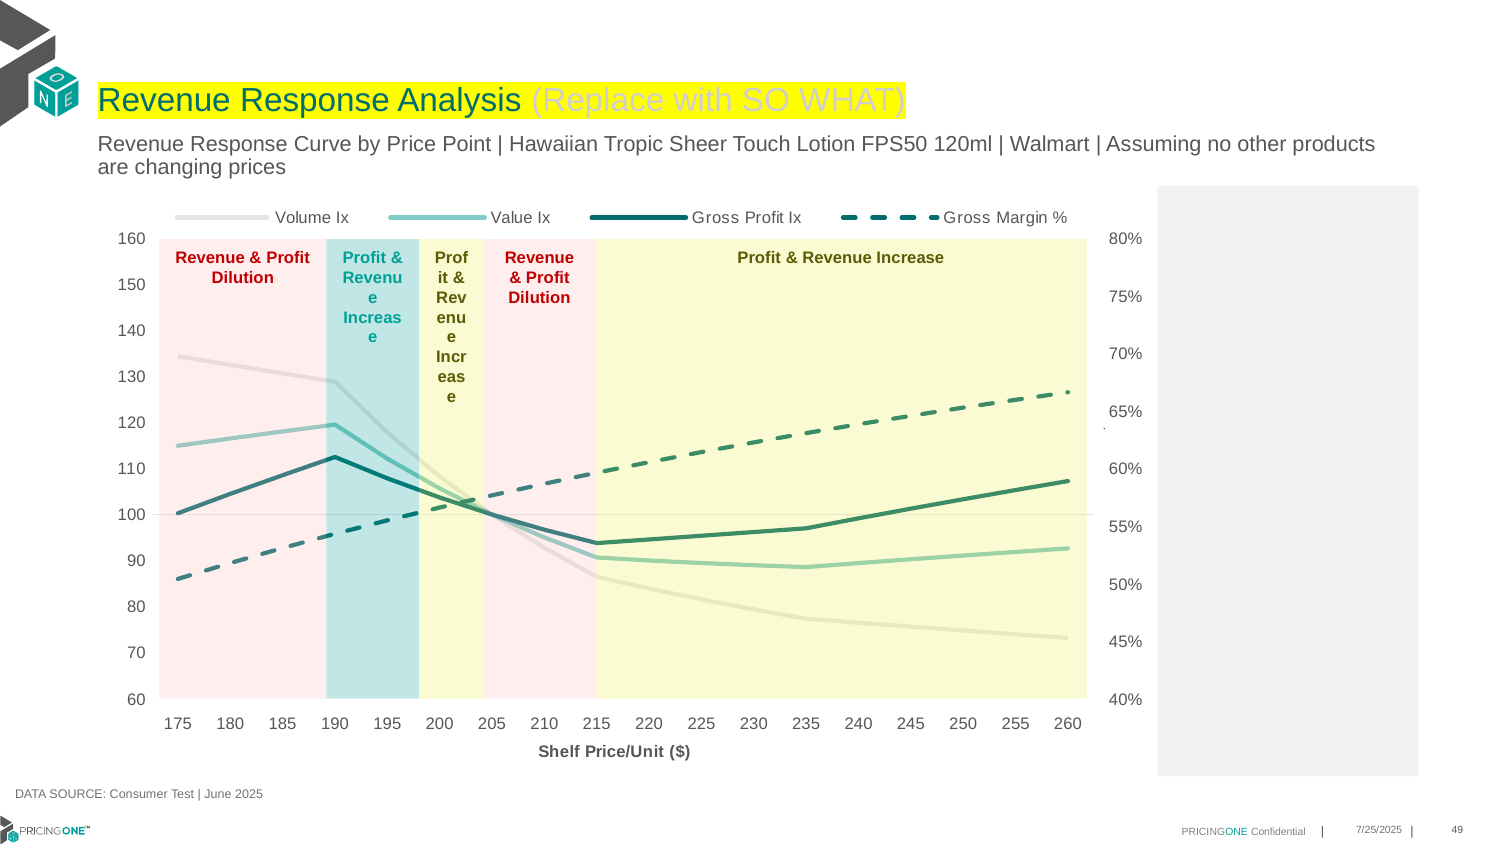

# Revenue Response Analysis (Replace with SO WHAT)

Revenue Response Curve by Price Point | Hawaiian Tropic Sheer Touch Lotion FPS50 120ml | Walmart | Assuming no other products are changing prices

### Chart:

| Category | Volume Ix | Value Ix | Gross Profit Ix | Gross Margin % |
|---|---|---|---|---|
| 175 | 134.38477132114068 | 114.9419166324249 | 100.2838687196161 | 0.5041368128234104 |
| 180 | 132.50093833352864 | 116.52475222540689 | 104.48188064131556 | 0.5179107902449822 |
| 185 | 130.65933638982216 | 118.05379288481828 | 108.55563490437348 | 0.5309402283464691 |
| 190 | 128.85876907425887 | 119.53108505963277 | 112.50944507588414 | 0.543283906547878 |
| 195 | 117.83435834517779 | 112.14506597356464 | 107.86731139102645 | 0.5549945756107526 |
| 200 | 108.28820997060342 | 105.6728610158642 | 103.70841809786155 | 0.566119711220484 |
| 205 | 100.0 | 100.0 | 100.0 | 0.576702157288277 |
| 210 | 92.78553543201443 | 95.02808108410024 | 96.70967861616064 | 0.5867806773528417 |
| 215 | 86.49407149781565 | 90.67622459924007 | 93.81019290740558 | 0.5963904290423107 |
| 220 | 83.94457663498342 | 90.02976862443278 | 94.59528431418552 | 0.6055633738368036 |
| 225 | 81.59237464469055 | 89.47668597586697 | 95.39539509823405 | 0.6143286321959858 |
| 230 | 79.41229983022087 | 89.00302079171156 | 96.20507004301308 | 0.6227127923656383 |
| 235 | 77.38308434111192 | 88.5968607706053 | 97.01948358620038 | 0.630740179762114 |
| 240 | 76.52242328191122 | 89.45975362949241 | 99.17675847010051 | 0.6384330926837366 |
| 245 | 75.67478764882785 | 90.29630939898358 | 101.27866659665801 | 0.6458120091595787 |
| 250 | 74.83998943020484 | 91.10726576504233 | 103.32660102877371 | 0.6528957689763872 |
| 255 | 74.0178408572248 | 91.89334121818207 | 105.32192336887054 | 0.6597017342905758 |
| 260 | 73.20815440351845 | 92.65523515366179 | 107.26596380967159 | 0.6662459317080646 |
Revenue & Profit Dilution
Profit & Revenue Increase
Profit & Revenue Increase
Revenue & Profit Dilution
Profit & Revenue Increase

DATA SOURCE: Consumer Test | June 2025

7/25/2025
49